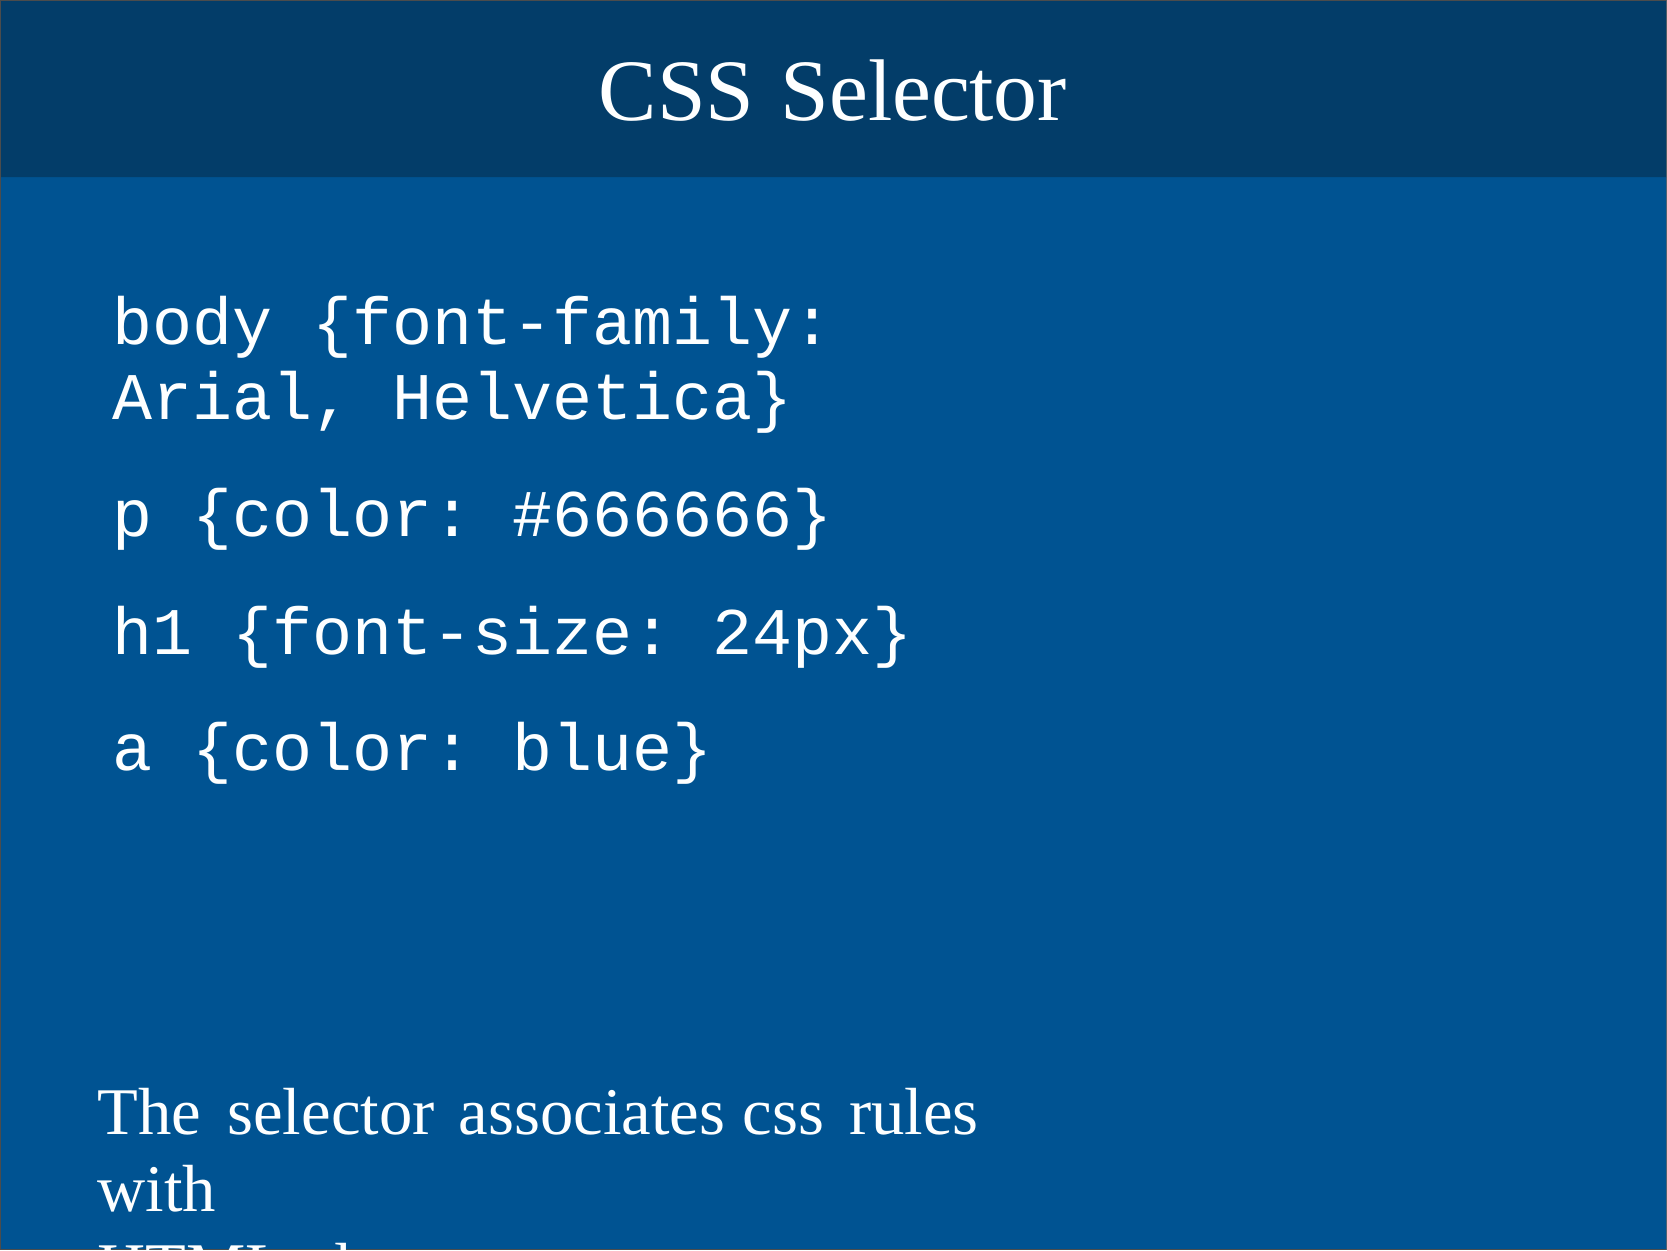

CSS Selector
body {font-family: Arial, Helvetica}
p {color: #666666}
h1 {font-size: 24px}
a {color: blue}
The selector associates css rules with
HTML elements.